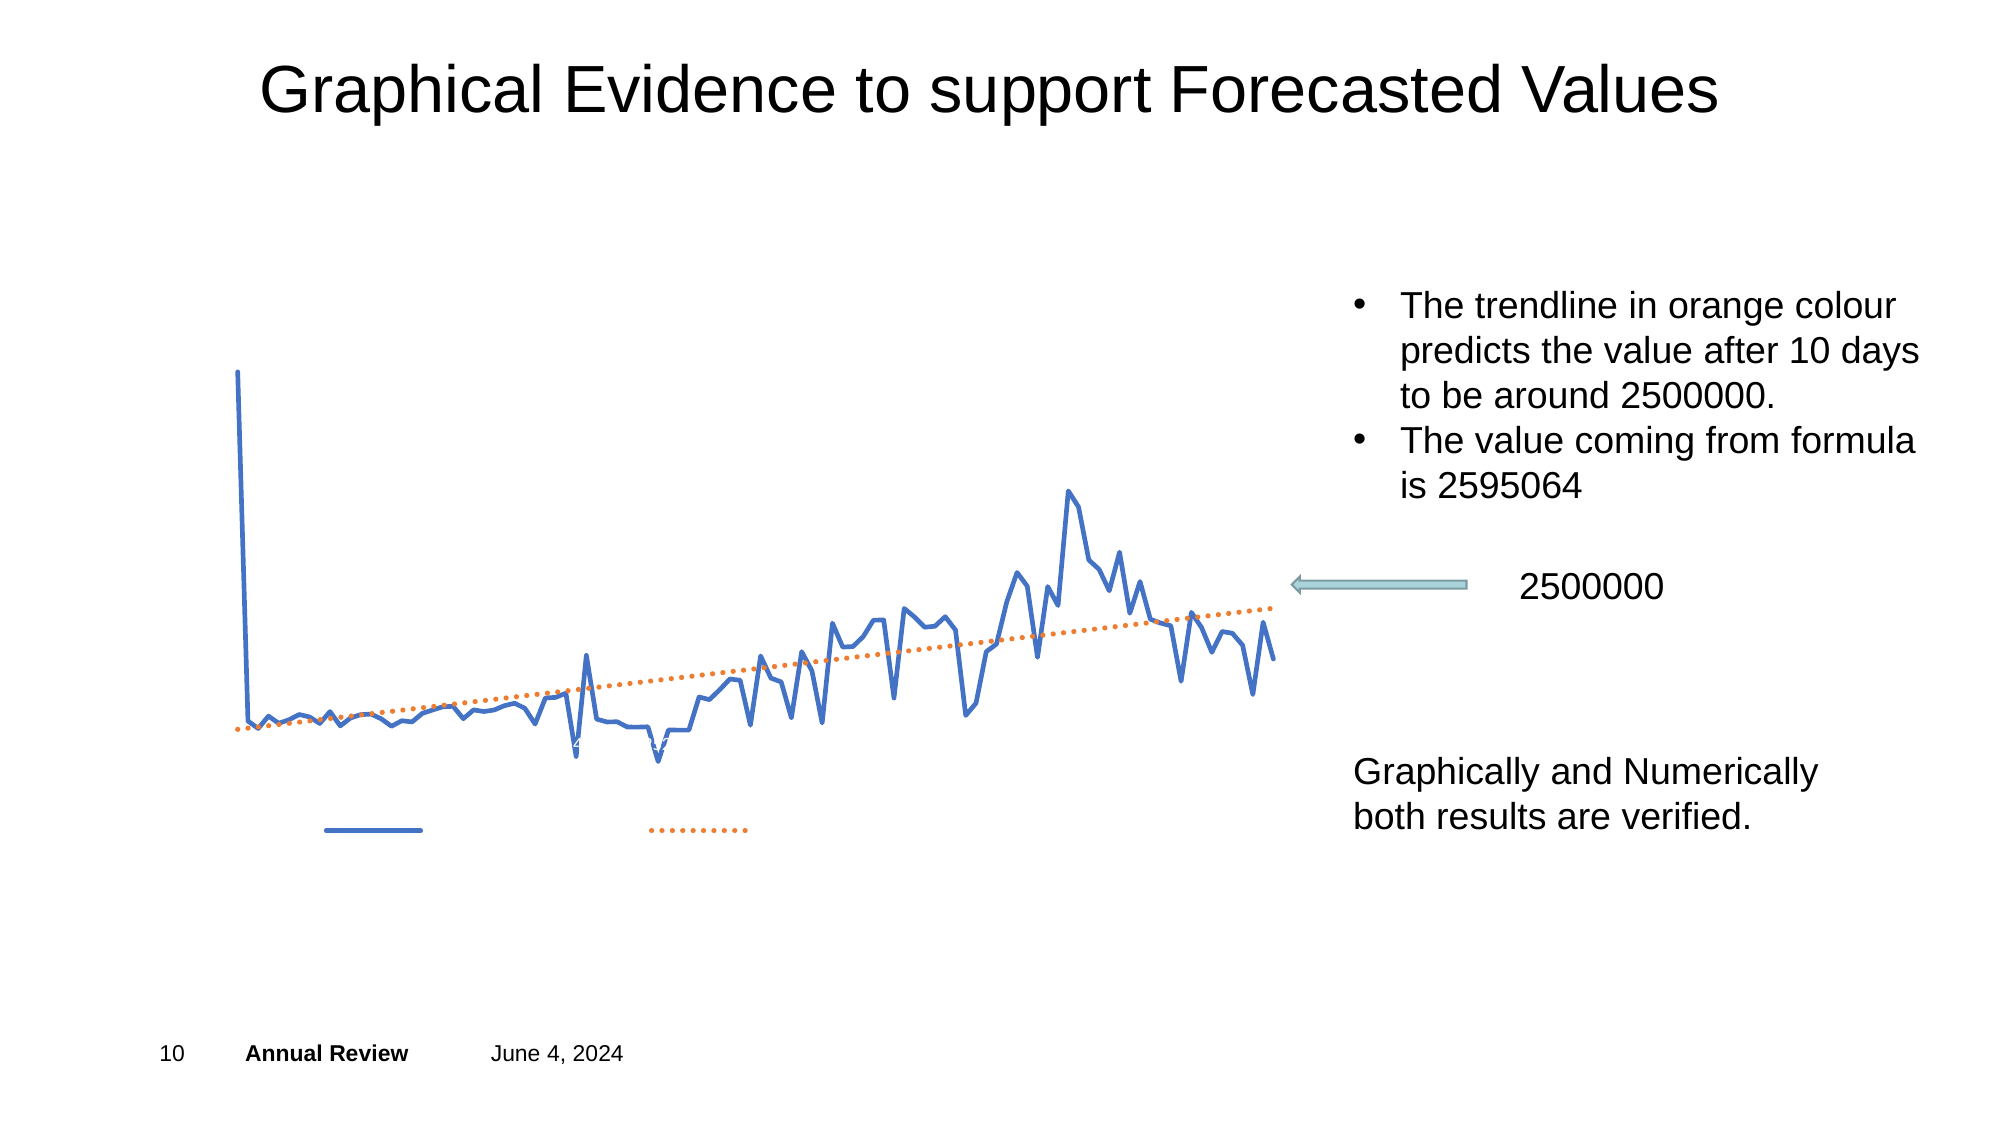

Graphical Evidence to support Forecasted Values

### Chart: Total Individuals Registered

| Category | Total Individuals Registered |
|---|---|
| 44212 | 6943622.0 |
| 44213 | 175945.0 |
| 44214 | 31213.0 |
| 44215 | 272277.0 |
| 44216 | 132150.0 |
| 44217 | 200663.0 |
| 44218 | 302905.0 |
| 44219 | 255993.0 |
| 44220 | 128382.0 |
| 44221 | 359075.0 |
| 44222 | 82397.0 |
| 44223 | 235064.0 |
| 44224 | 300731.0 |
| 44225 | 310872.0 |
| 44226 | 219468.0 |
| 44227 | 75032.0 |
| 44228 | 182192.0 |
| 44229 | 158093.0 |
| 44230 | 324234.0 |
| 44231 | 390439.0 |
| 44232 | 451641.0 |
| 44233 | 462190.0 |
| 44234 | 221038.0 |
| 44235 | 391577.0 |
| 44236 | 361496.0 |
| 44237 | 389780.0 |
| 44238 | 473473.0 |
| 44239 | 521824.0 |
| 44240 | 424199.0 |
| 44241 | 117288.0 |
| 44242 | 622085.0 |
| 44243 | 635134.0 |
| 44244 | 715004.0 |
| 44245 | -509675.0 |
| 44246 | 1449926.0 |
| 44247 | 213386.0 |
| 44248 | 158679.0 |
| 44249 | 162423.0 |
| 44250 | 59932.0 |
| 44251 | 57348.0 |
| 44252 | 64493.0 |
| 44253 | -608864.0 |
| 44254 | 1474.0 |
| 44255 | 1083.0 |
| 44256 | 7.0 |
| 44257 | 642622.0 |
| 44258 | 590079.0 |
| 44259 | 781082.0 |
| 44260 | 990449.0 |
| 44261 | 966094.0 |
| 44262 | 95598.0 |
| 44263 | 1437167.0 |
| 44264 | 1007648.0 |
| 44265 | 934522.0 |
| 44266 | 237209.0 |
| 44267 | 1520037.0 |
| 44268 | 1148685.0 |
| 44269 | 138588.0 |
| 44270 | 2073598.0 |
| 44271 | 1609699.0 |
| 44272 | 1619357.0 |
| 44273 | 1811876.0 |
| 44274 | 2129805.0 |
| 44275 | 2135068.0 |
| 44276 | 621774.0 |
| 44277 | 2357431.0 |
| 44278 | 2192647.0 |
| 44279 | 1993528.0 |
| 44280 | 2013126.0 |
| 44281 | 2198982.0 |
| 44282 | 1938851.0 |
| 44283 | 284503.0 |
| 44284 | 522543.0 |
| 44285 | 1519832.0 |
| 44286 | 1667847.0 |
| 44287 | 2486049.0 |
| 44288 | 3054886.0 |
| 44289 | 2789740.0 |
| 44290 | 1409894.0 |
| 44291 | 2781730.0 |
| 44292 | 2415406.0 |
| 44293 | 4636172.0 |
| 44294 | 4326287.0 |
| 44295 | 3298748.0 |
| 44296 | 3115025.0 |
| 44297 | 2699656.0 |
| 44298 | 3448059.0 |
| 44299 | 2264027.0 |
| 44300 | 2880082.0 |
| 44301 | 2149975.0 |
| 44302 | 2073625.0 |
| 44303 | 2023113.0 |
| 44304 | 946021.0 |
| 44305 | 2282144.0 |
| 44306 | 1986660.0 |
| 44307 | 1508127.0 |
| 44308 | 1910908.0 |
| 44309 | 1876933.0 |
| 44310 | 1644141.0 |
| 44311 | 689665.0 |
| 44312 | 2091244.0 |
| 44313 | 1377035.0 |
The trendline in orange colour predicts the value after 10 days to be around 2500000.
The value coming from formula is 2595064
2500000

Graphically and Numerically both results are verified.
10
Annual Review
June 4, 2024